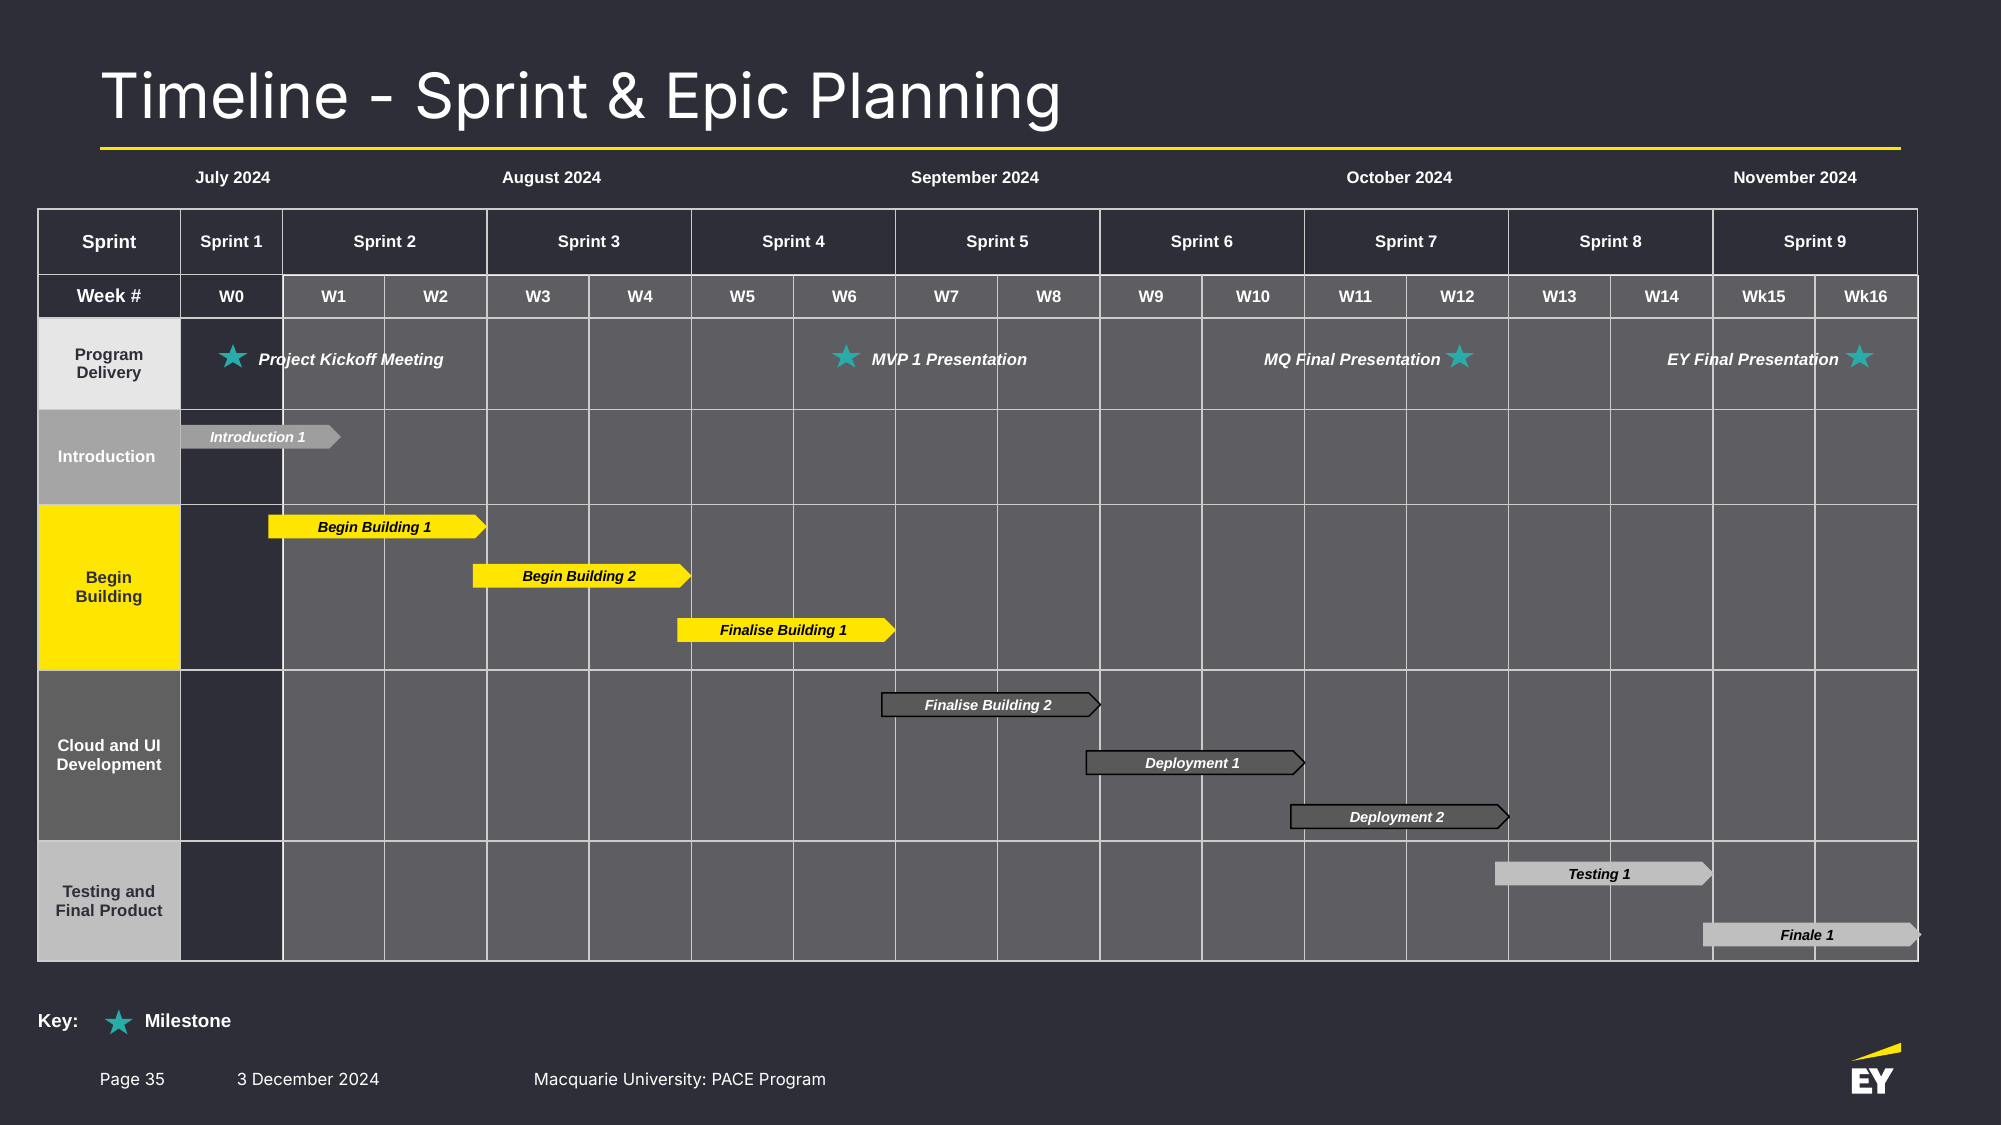

# Timeline - Sprint & Epic Planning
August 2024
September 2024
October 2024
 November 2024
July 2024
| Sprint | Sprint 1 | Sprint 2 |  | Sprint 3 |  | Sprint 4 |  | Sprint 5 |  | Sprint 6 |  | Sprint 7 |  | Sprint 8 |  | Sprint 9 |  |
| --- | --- | --- | --- | --- | --- | --- | --- | --- | --- | --- | --- | --- | --- | --- | --- | --- | --- |
| Week # | W0 | W1 | W2 | W3 | W4 | W5 | W6 | W7 | W8 | W9 | W10 | W11 | W12 | W13 | W14 | Wk15 | Wk16 |
| Program Delivery |  |  |  |  |  |  |  |  |  |  |  |  |  |  |  |  |  |
| Introduction |  |  |  |  |  |  |  |  |  |  |  |  |  |  |  |  |  |
| Begin Building |  |  |  |  |  |  |  |  |  |  |  |  |  |  |  |  |  |
| Cloud and UI Development |  |  |  |  |  |  |  |  |  |  |  |  |  |  |  |  |  |
| Testing and Final Product |  |  |  |  |  |  |  |  |  |  |  |  |  |  |  |  |  |

MQ Final Presentation
EY Final Presentation
Project Kickoff Meeting
MVP 1 Presentation

Introduction 1
Begin Building 1
Begin Building 2
Finalise Building 1
Finalise Building 2
Deployment 1
Deployment 2
Testing 1
Finale 1

Key:
Milestone